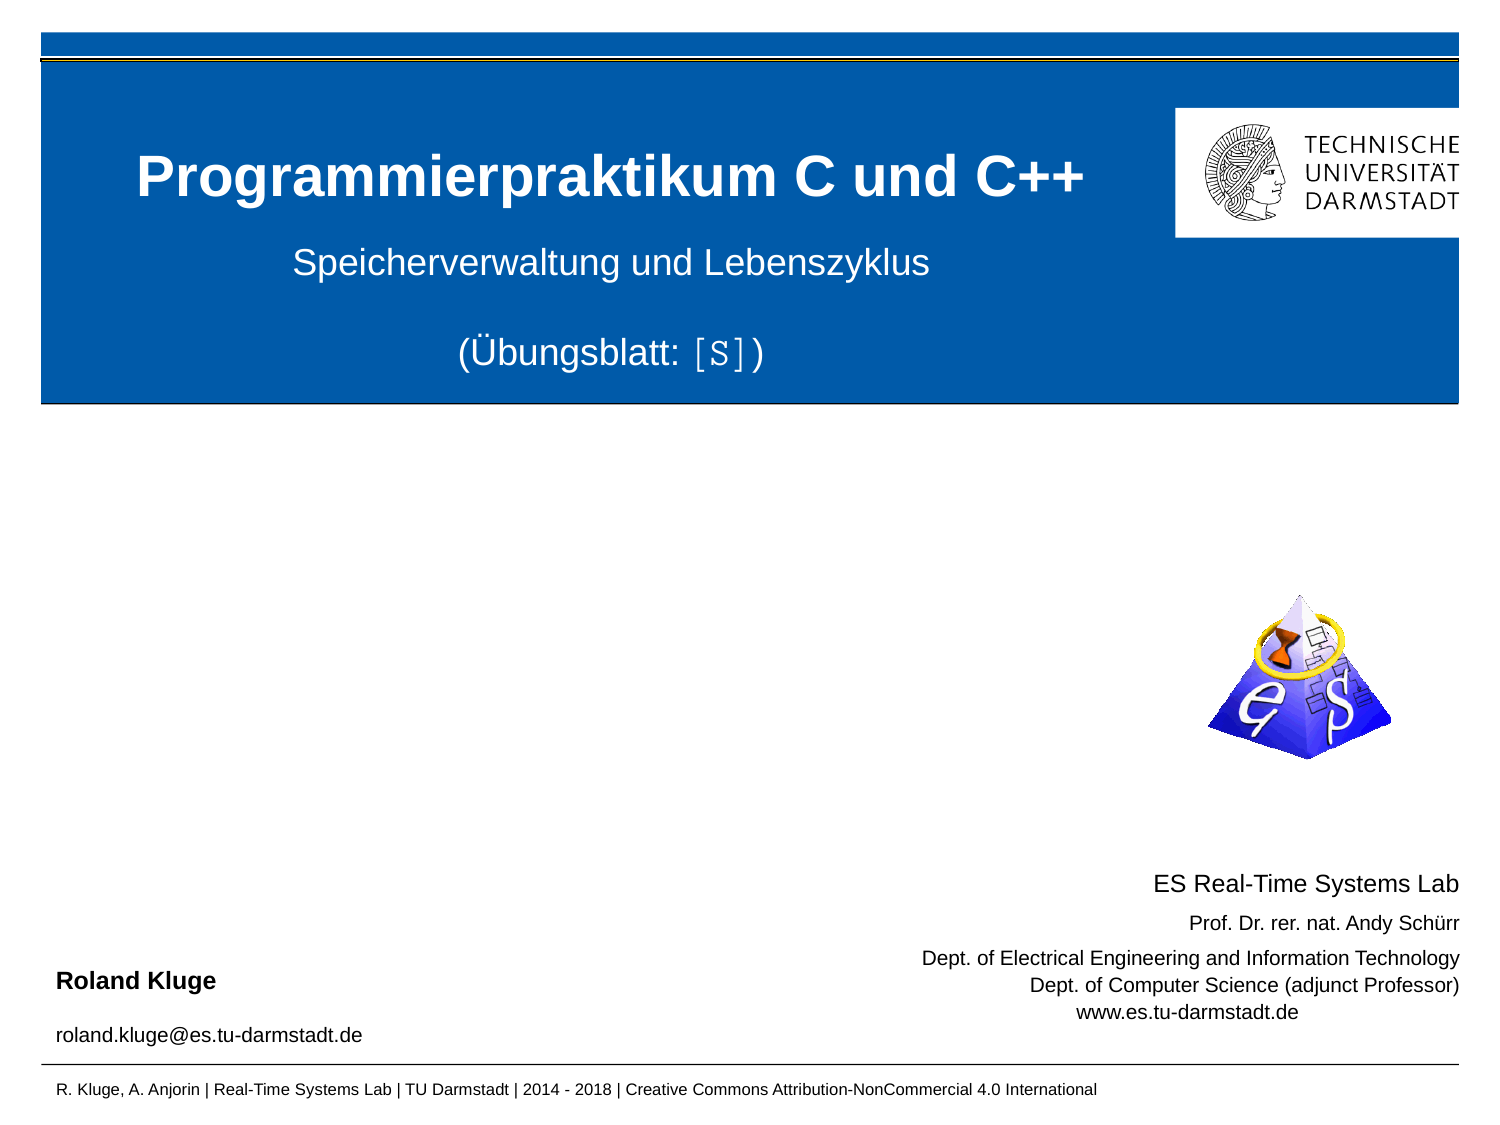

# Programmierpraktikum C und C++
Speicherverwaltung und Lebenszyklus
(Übungsblatt: [S])